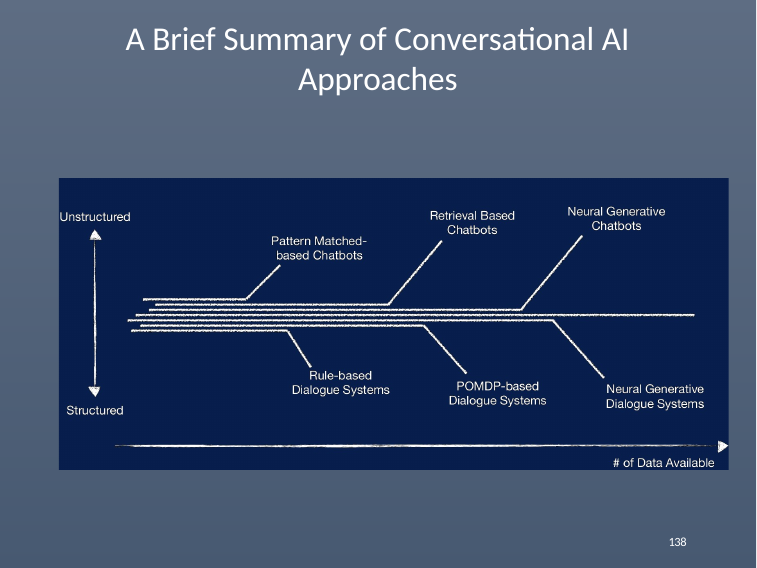

# A Brief Summary of Conversational AI Approaches

138